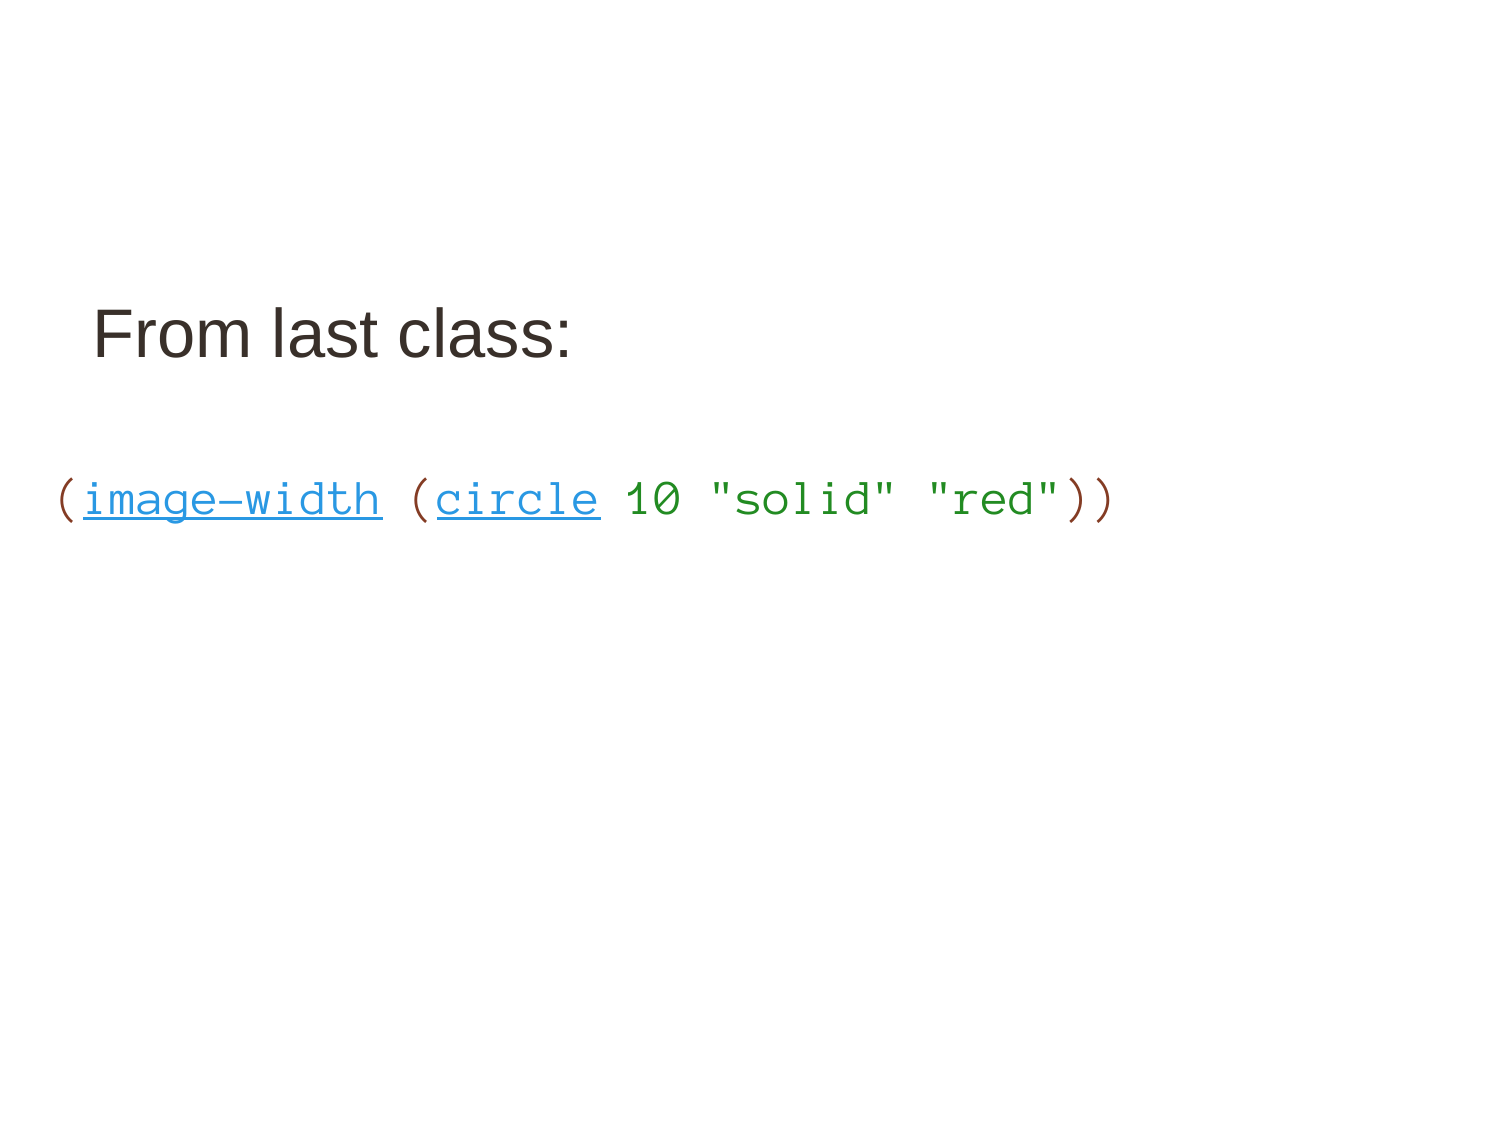

# From last class:
(image-width (circle 10 "solid" "red"))